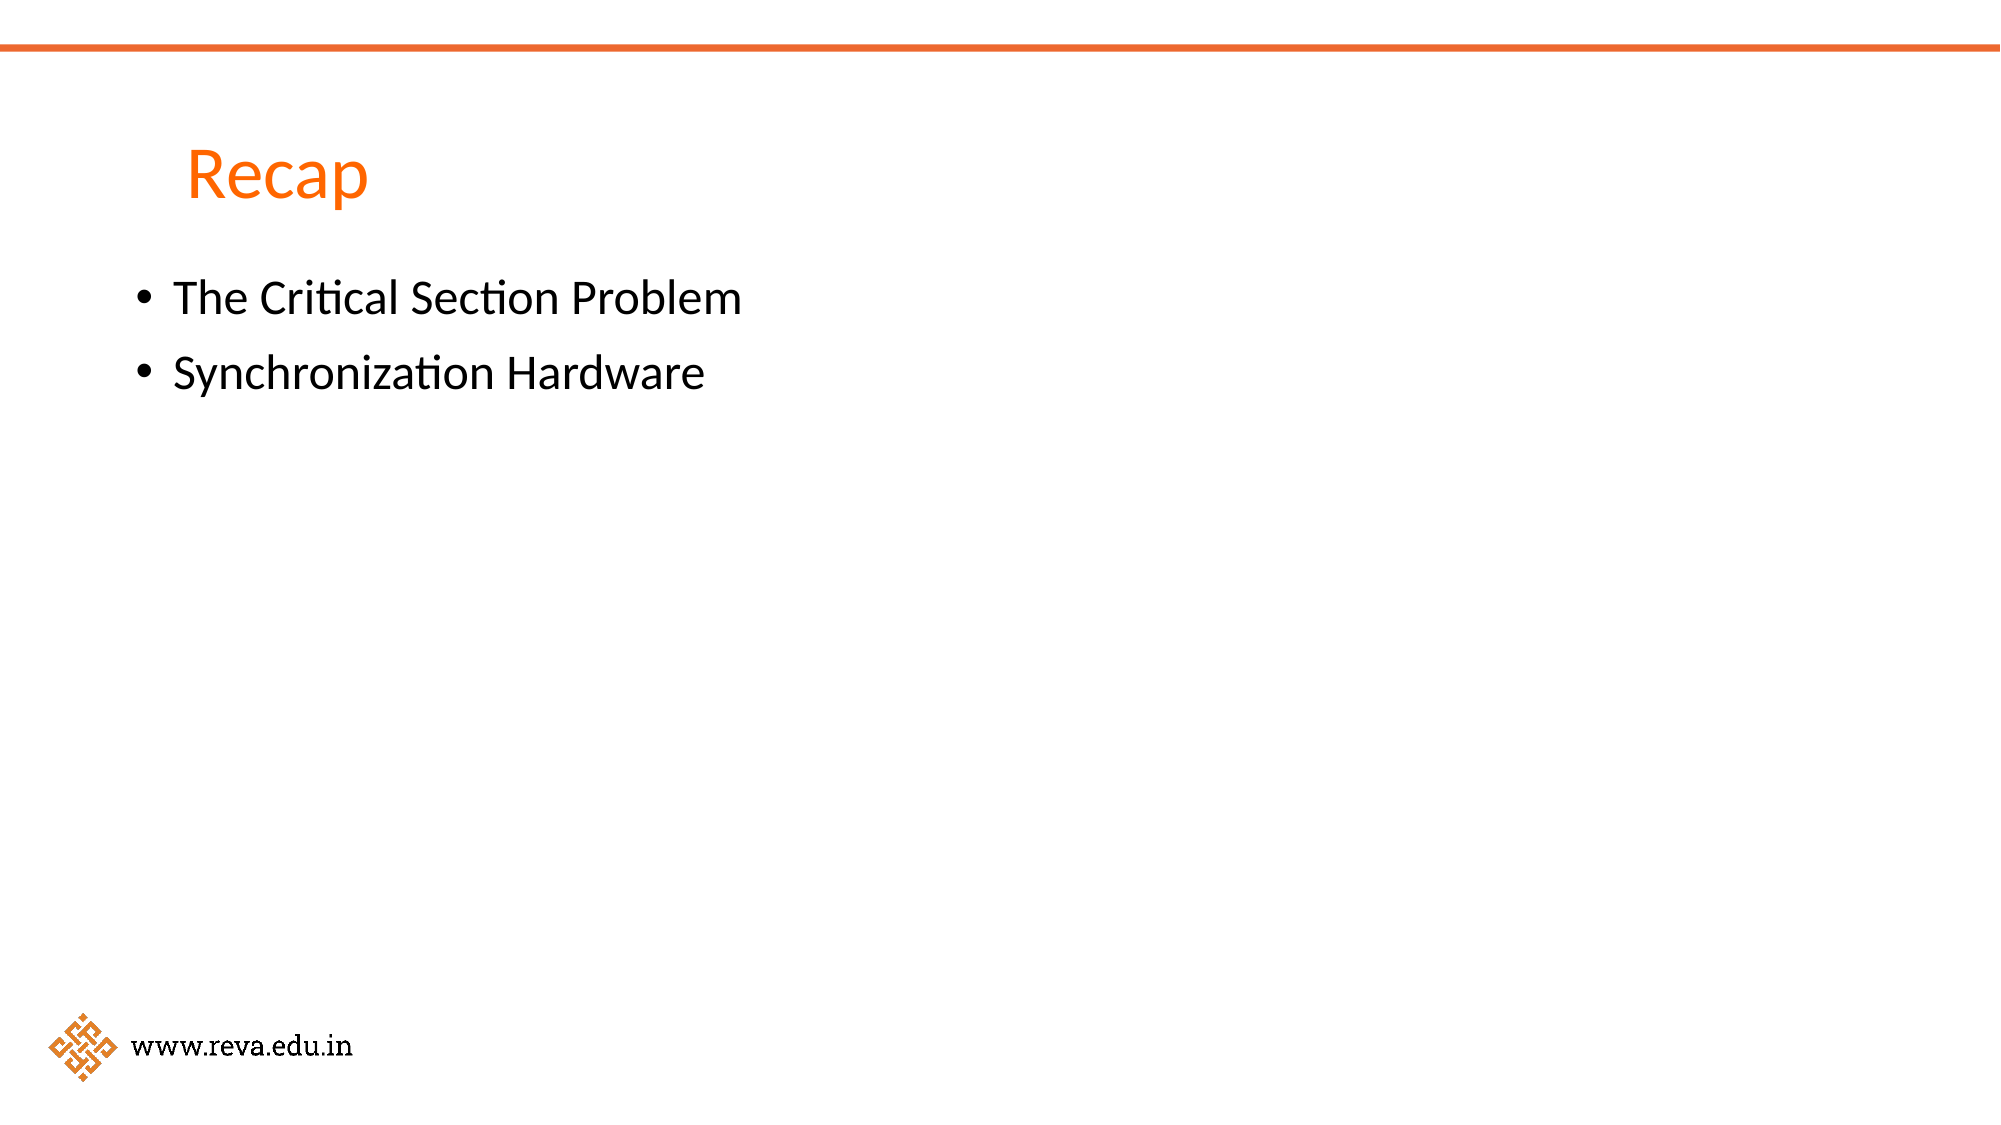

Recap

The Critical Section Problem
Synchronization Hardware